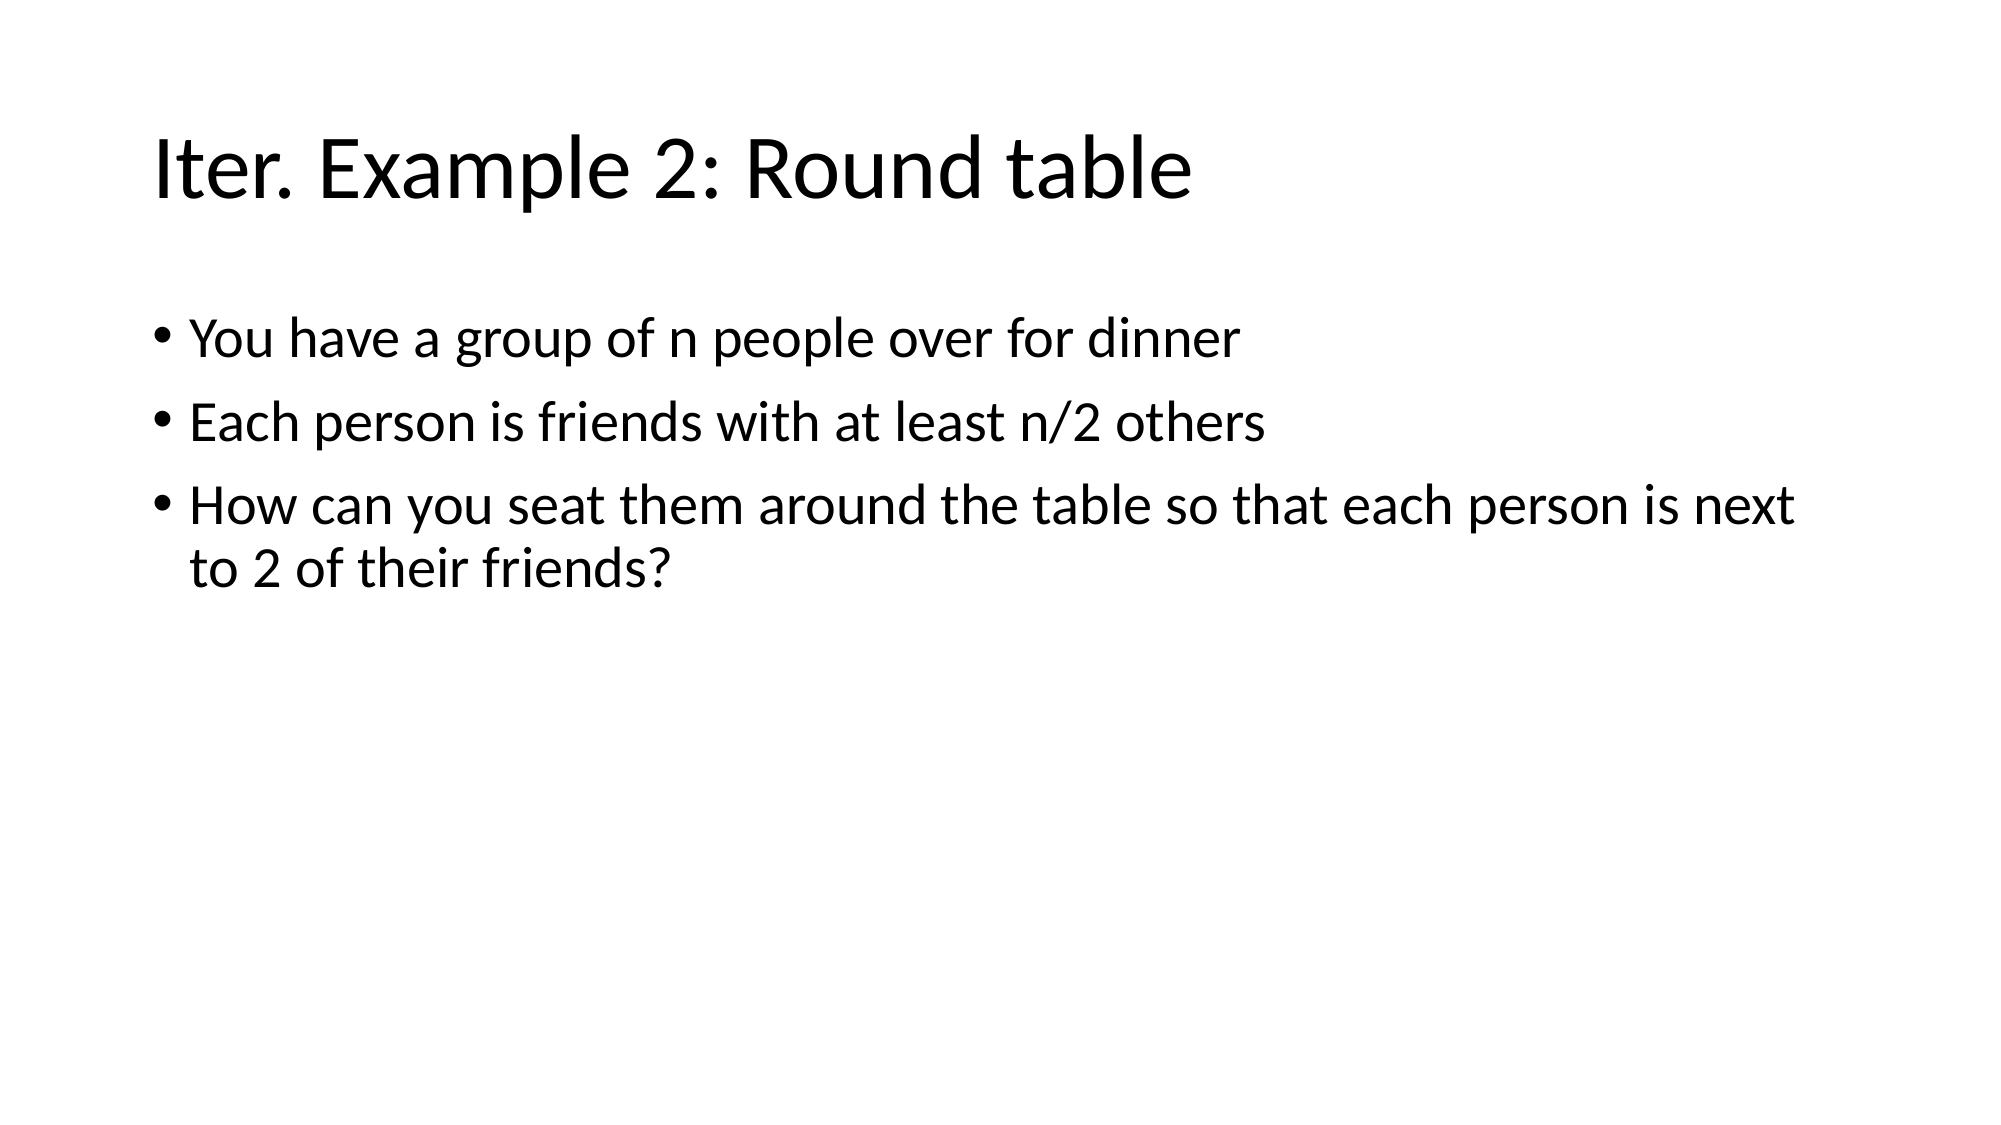

# Iter. Example 2: Round table
You have a group of n people over for dinner
Each person is friends with at least n/2 others
How can you seat them around the table so that each person is next to 2 of their friends?